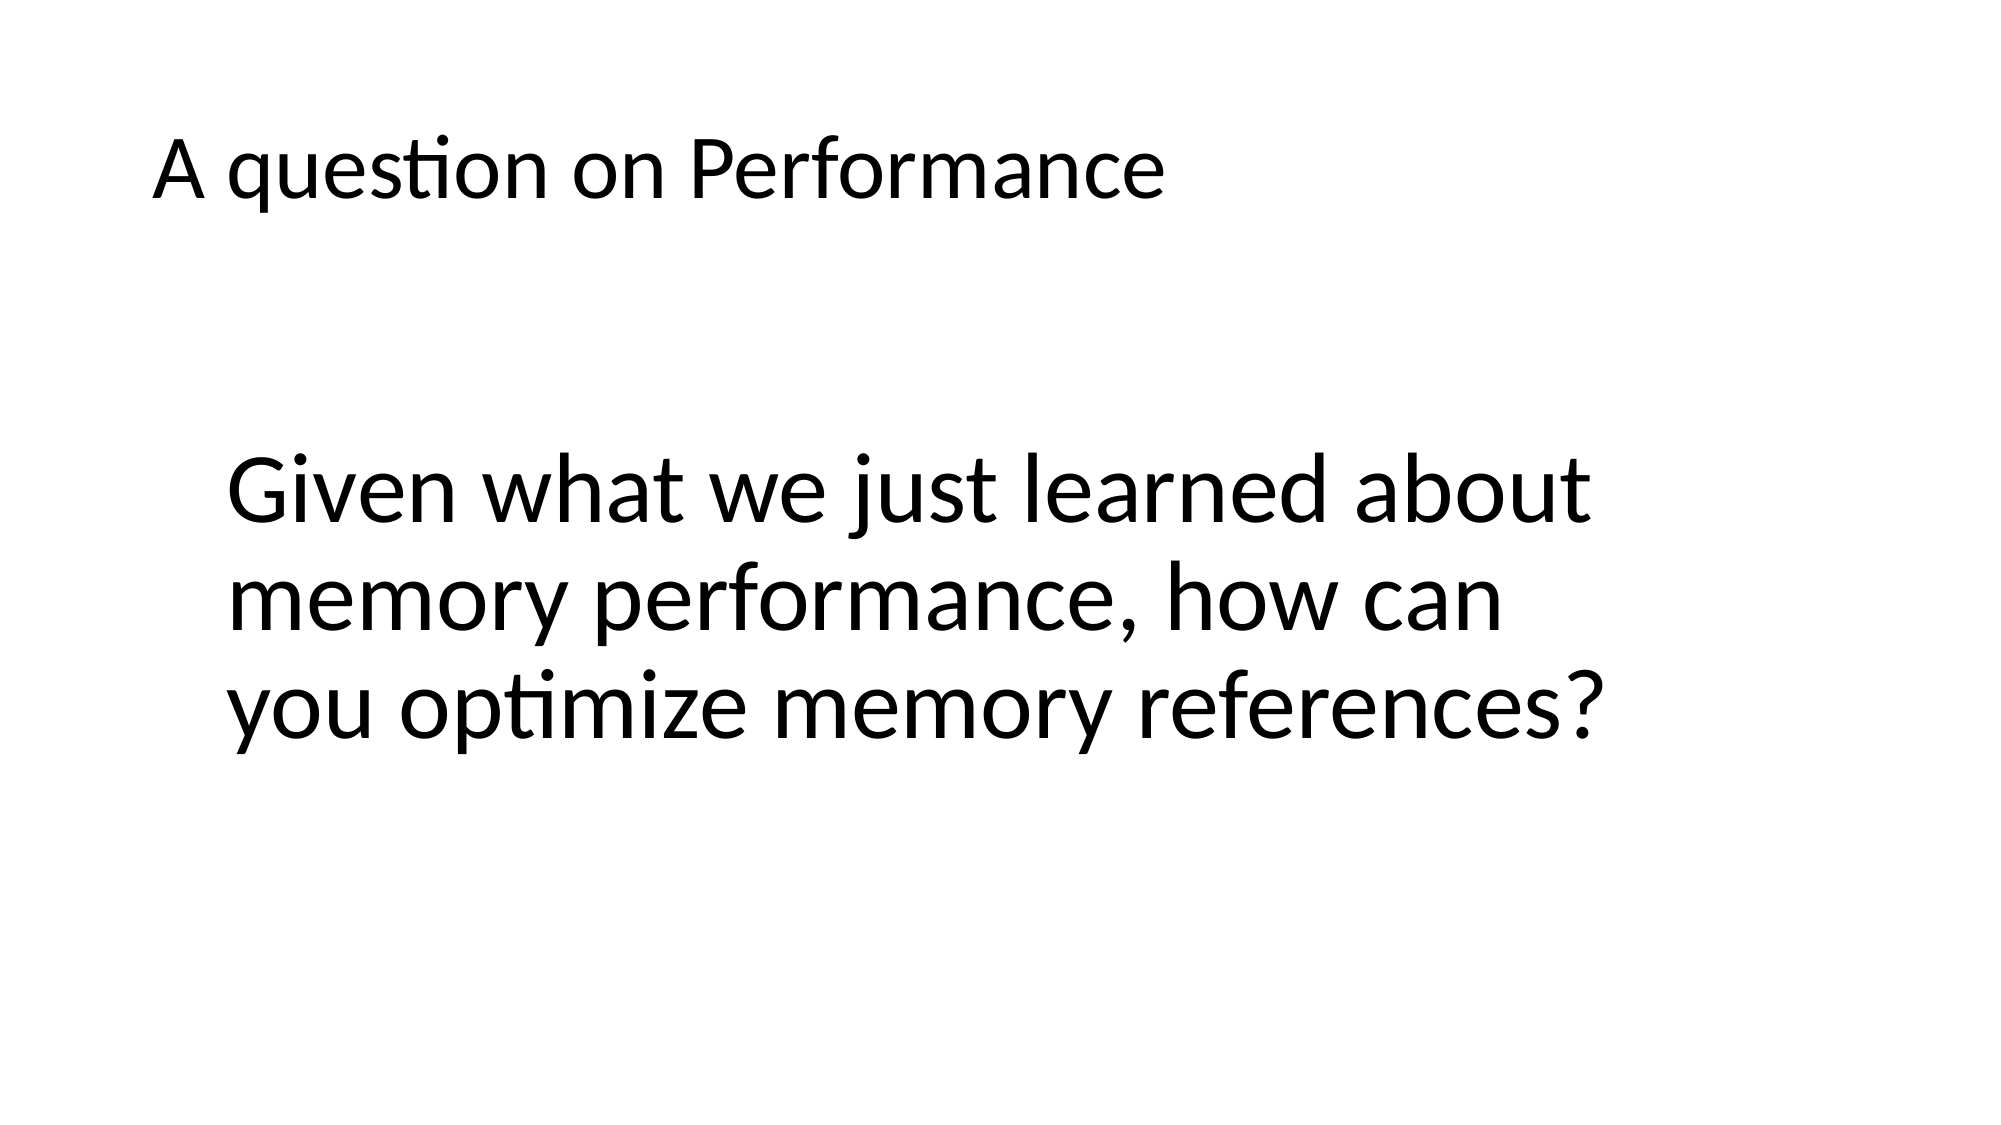

# A question on Performance
Given what we just learned about memory performance, how can you optimize memory references?